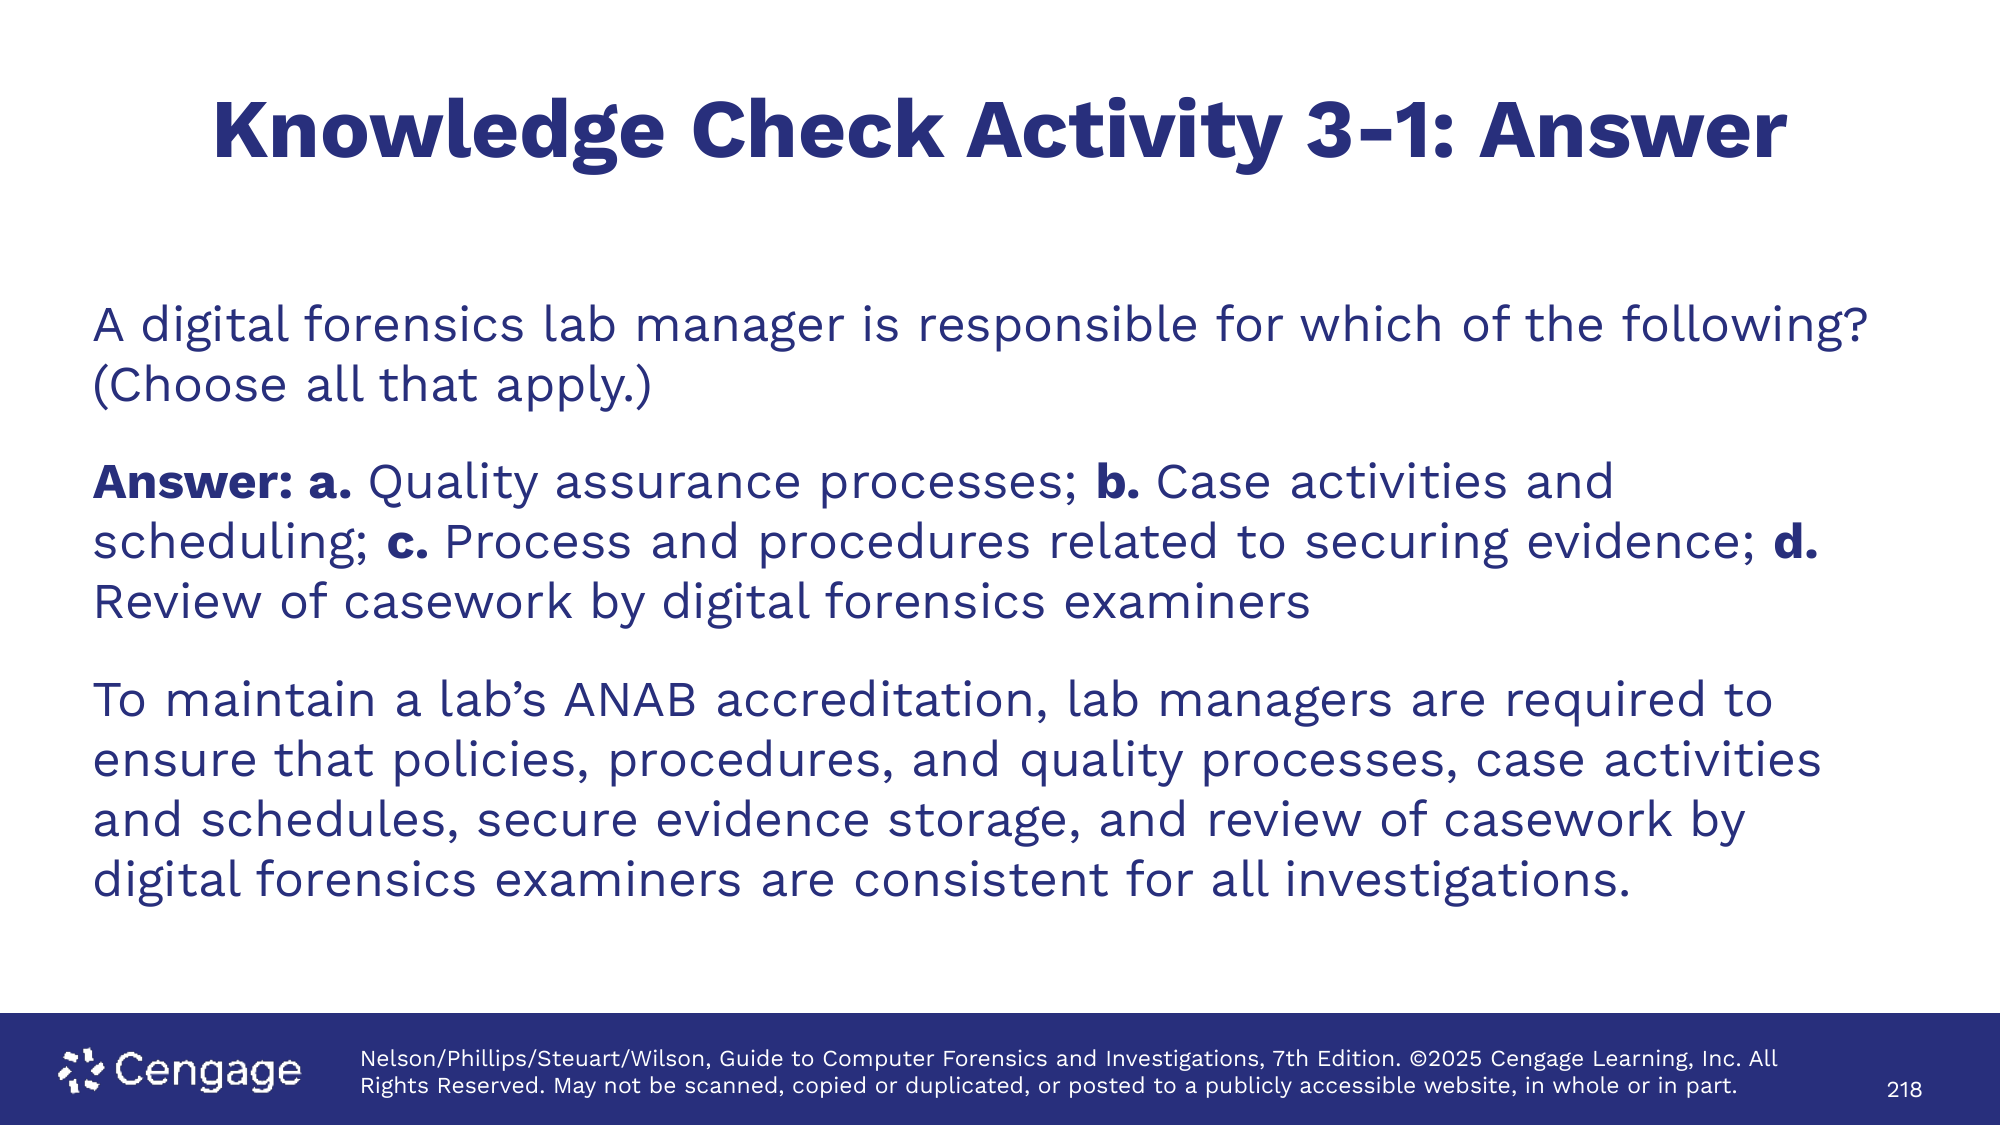

# Knowledge Check Activity 3-1: Answer
A digital forensics lab manager is responsible for which of the following? (Choose all that apply.)
Answer: a. Quality assurance processes; b. Case activities and scheduling; c. Process and procedures related to securing evidence; d. Review of casework by digital forensics examiners
To maintain a lab’s ANAB accreditation, lab managers are required to ensure that policies, procedures, and quality processes, case activities and schedules, secure evidence storage, and review of casework by digital forensics examiners are consistent for all investigations.